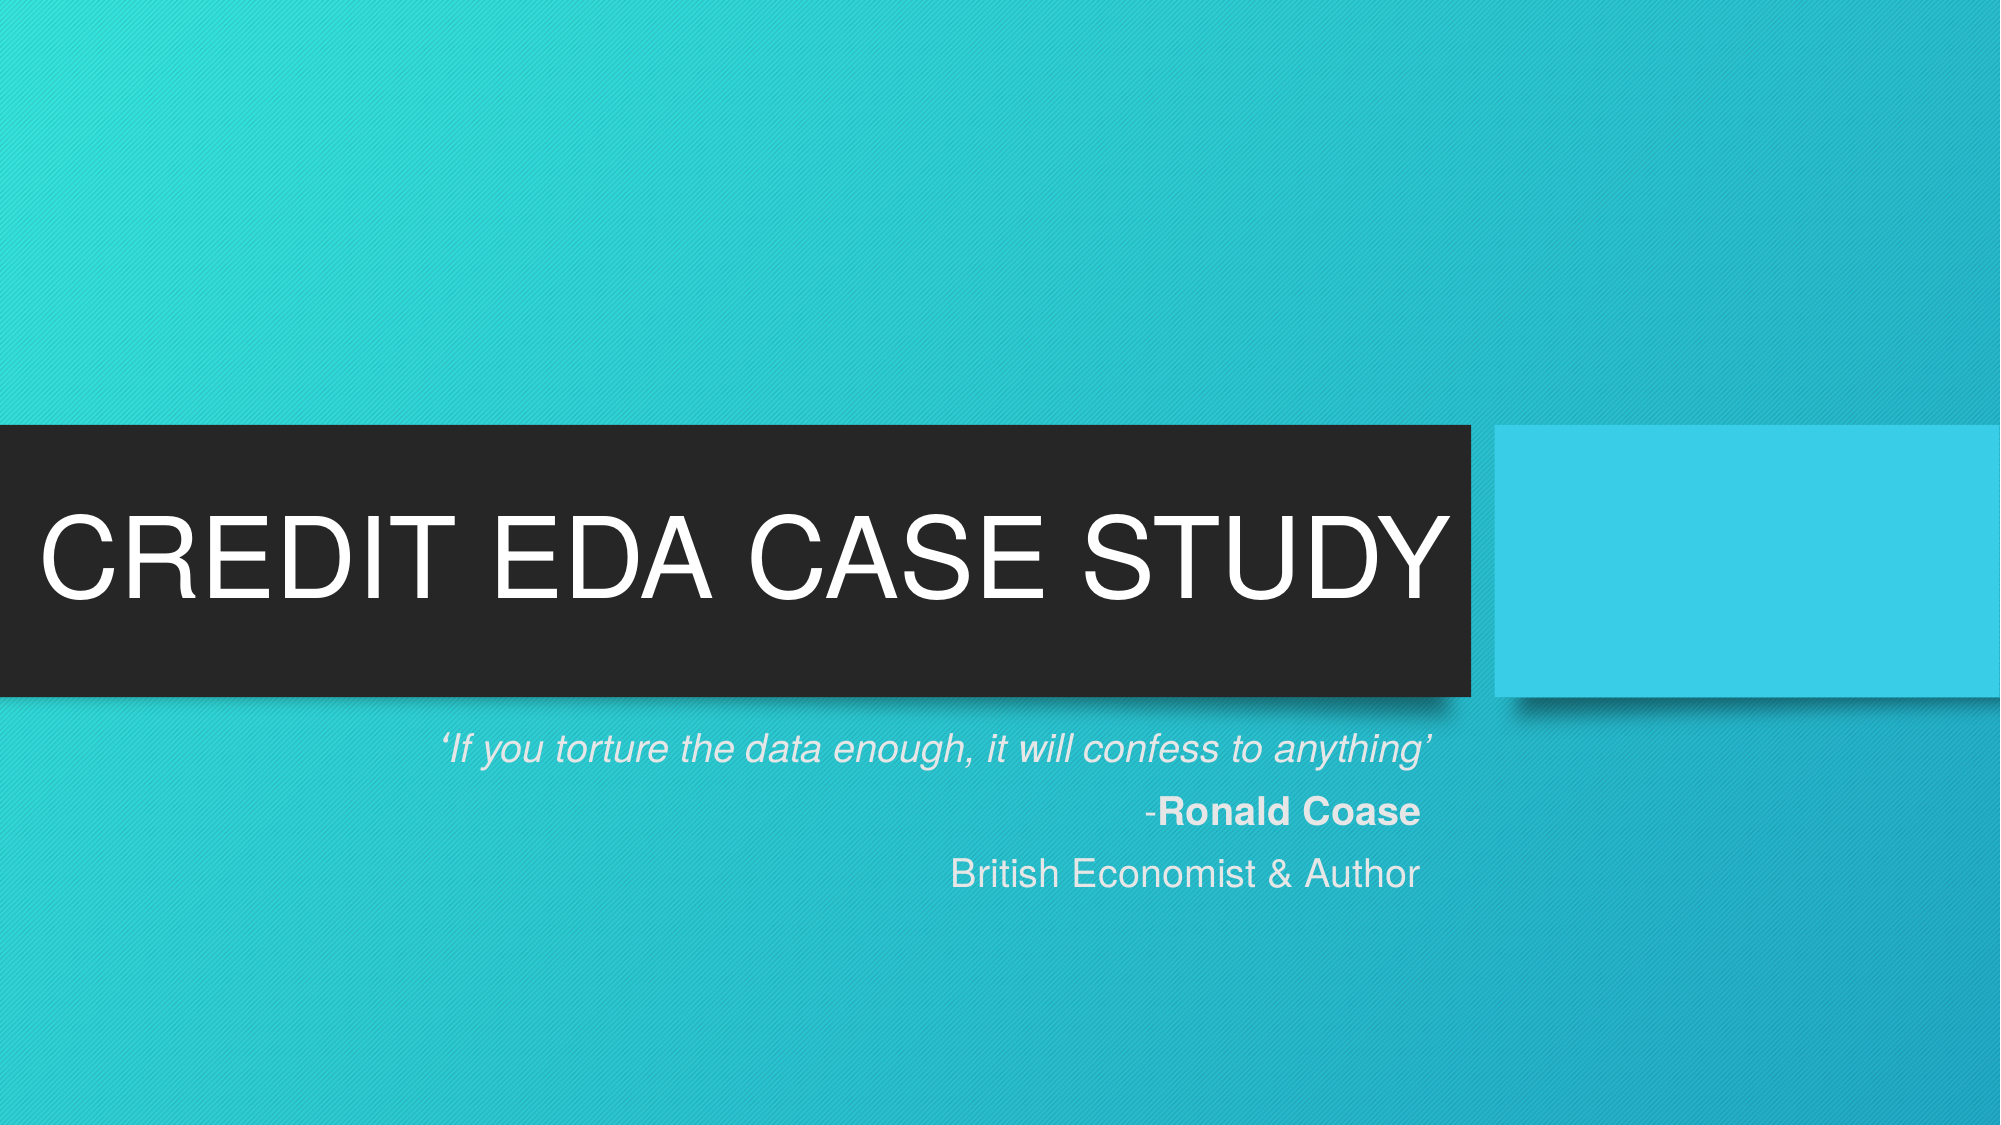

# CREDIT EDA CASE STUDY
‘If you torture the data enough, it will confess to anything’
-Ronald Coase
British Economist & Author